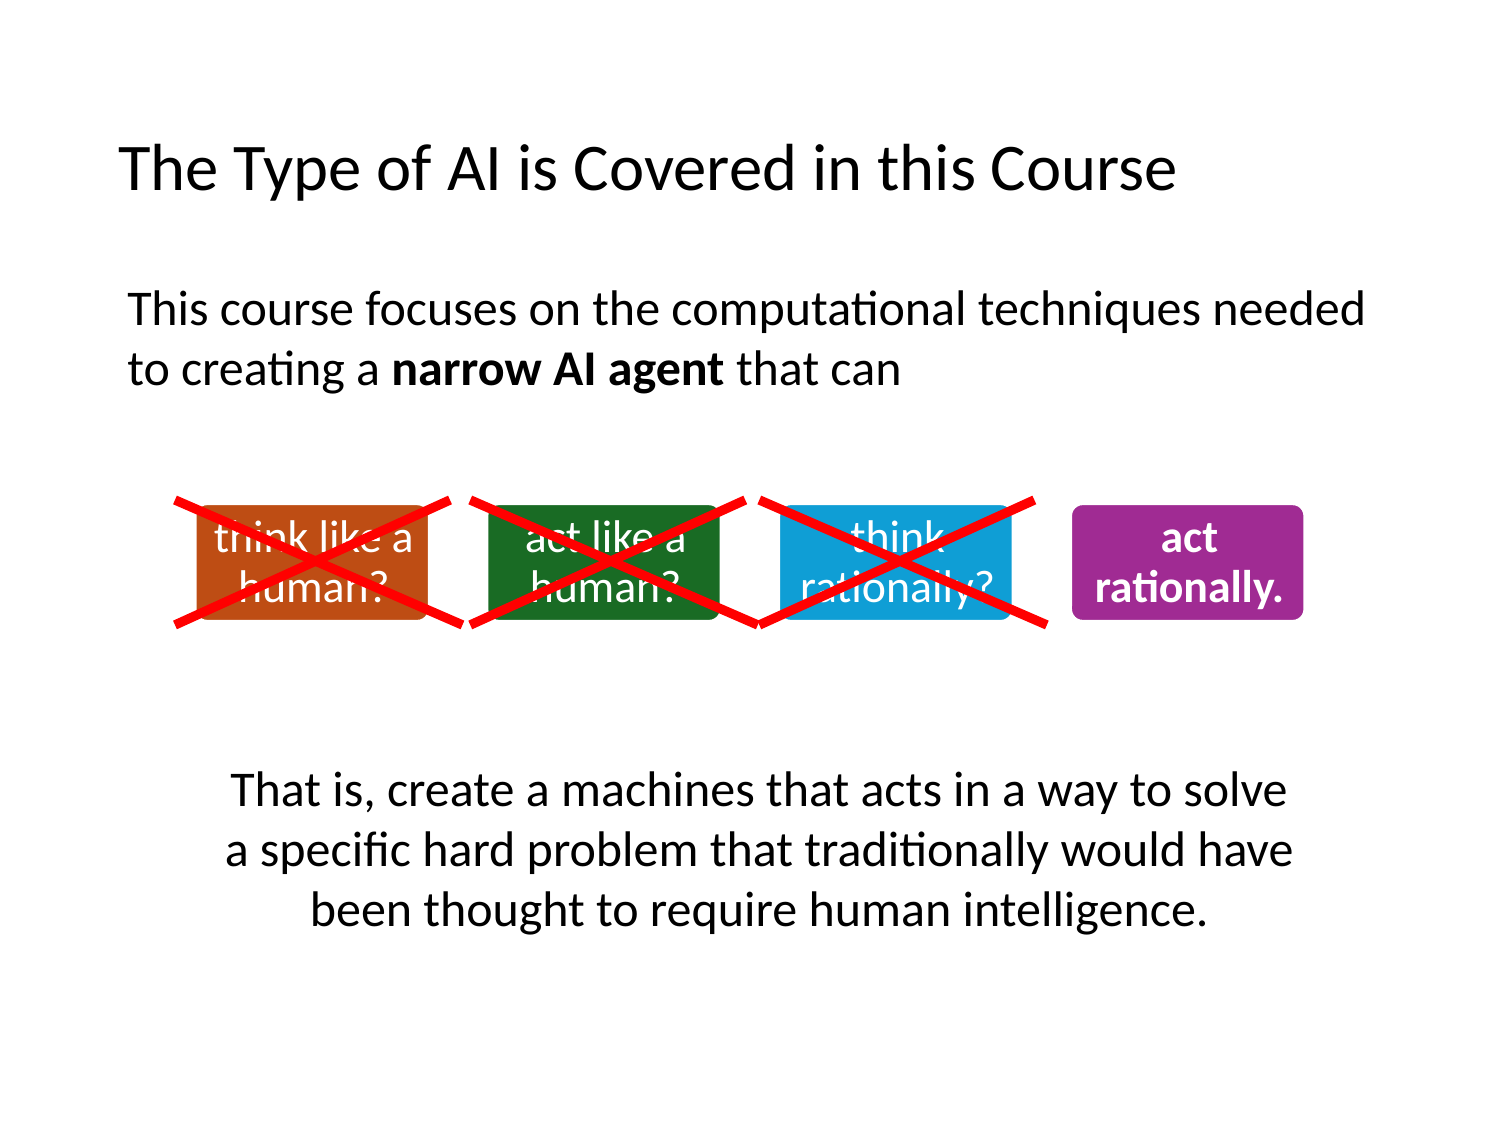

# The Type of AI is Covered in this Course
think like a human?
act like a human?
think rationally?
act rationally.
This course focuses on the computational techniques needed to creating a narrow AI agent that can
That is, create a machines that acts in a way to solve a specific hard problem that traditionally would have been thought to require human intelligence.